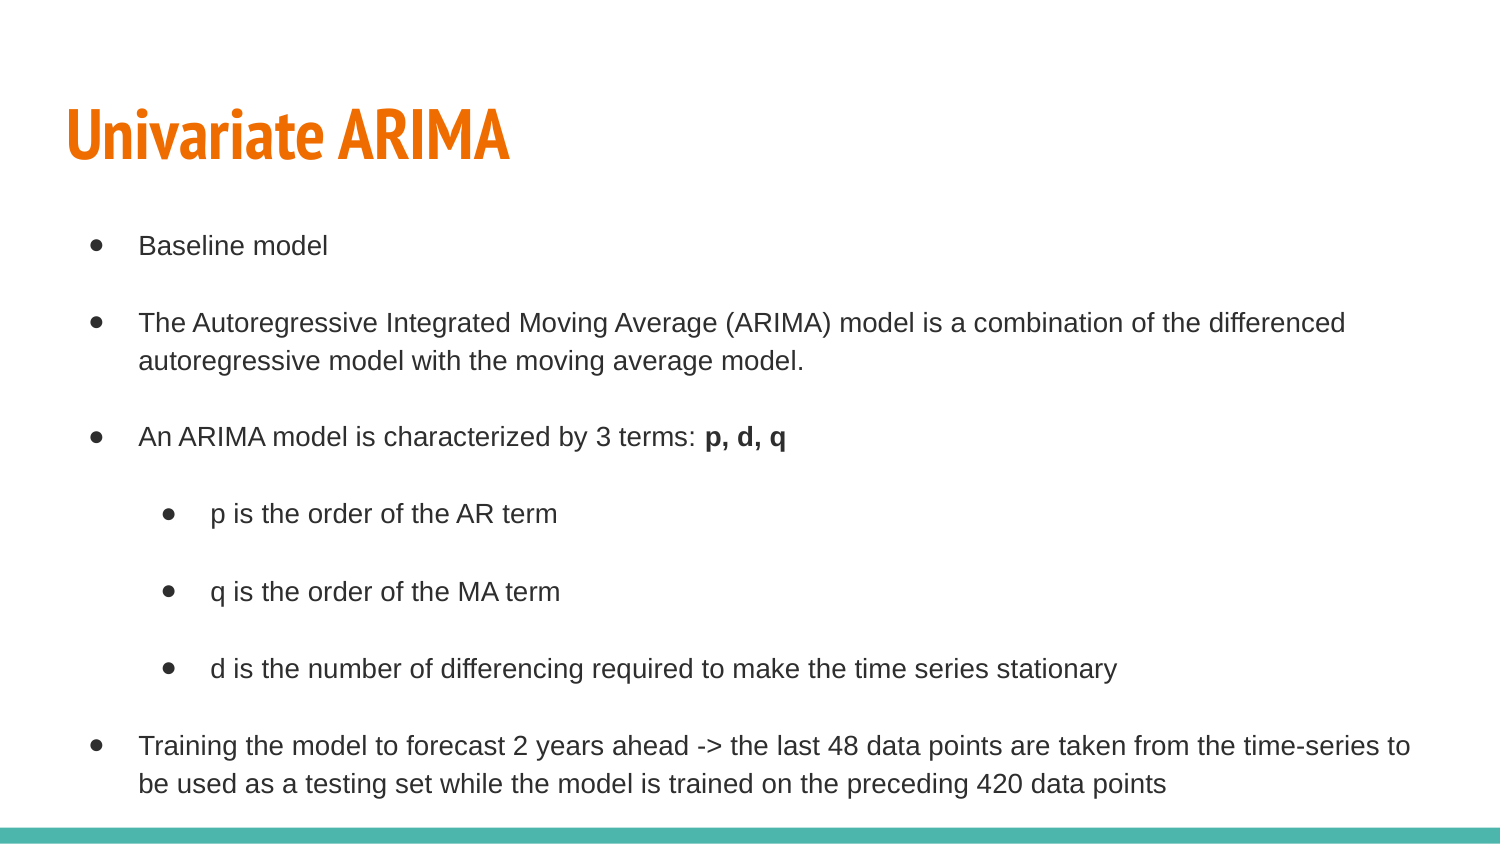

# Univariate ARIMA
Baseline model

The Autoregressive Integrated Moving Average (ARIMA) model is a combination of the differenced autoregressive model with the moving average model.

An ARIMA model is characterized by 3 terms: p, d, q
p is the order of the AR term
q is the order of the MA term
d is the number of differencing required to make the time series stationary
Training the model to forecast 2 years ahead -> the last 48 data points are taken from the time-series to be used as a testing set while the model is trained on the preceding 420 data points